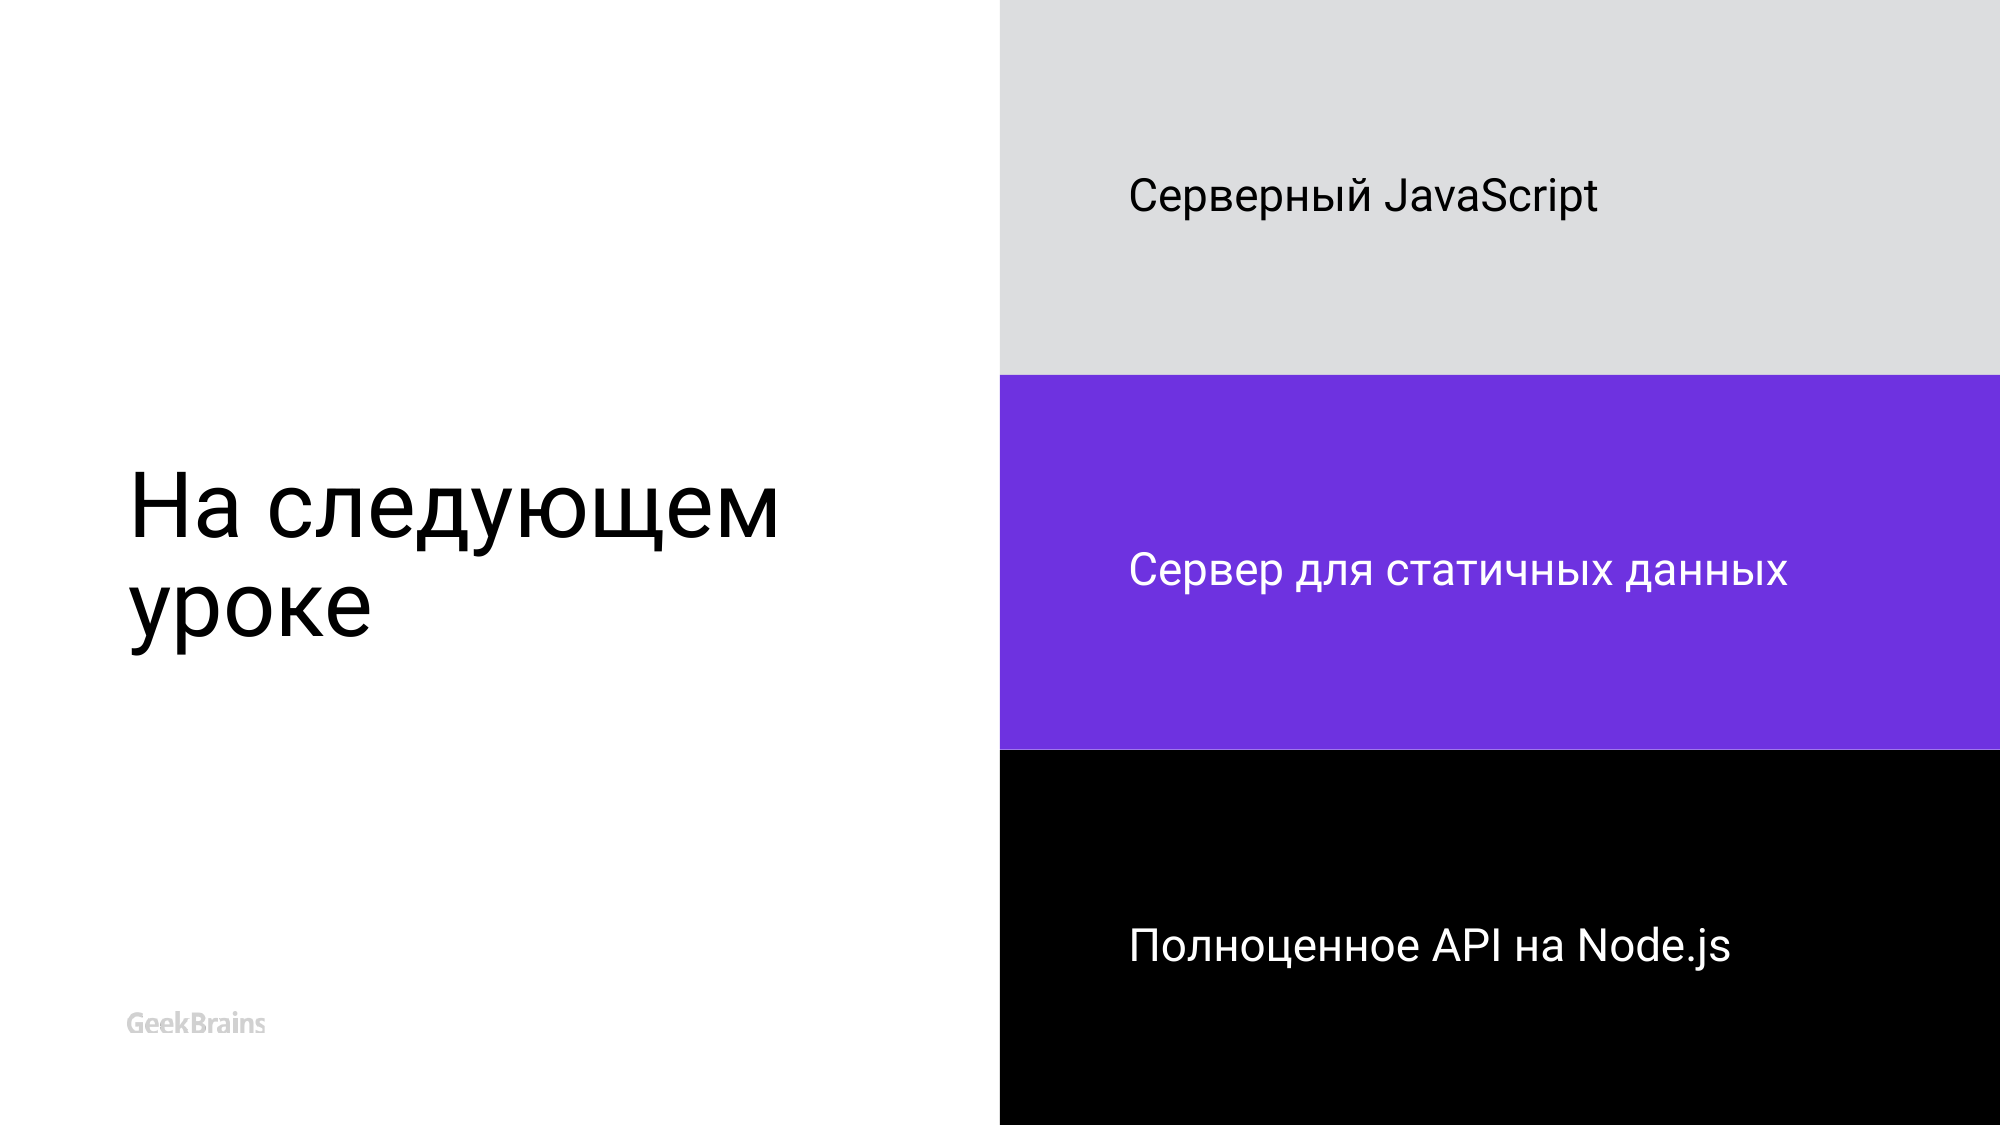

# На следующем уроке
Серверный JavaScript
Сервер для статичных данных
Полноценное API на Node.js